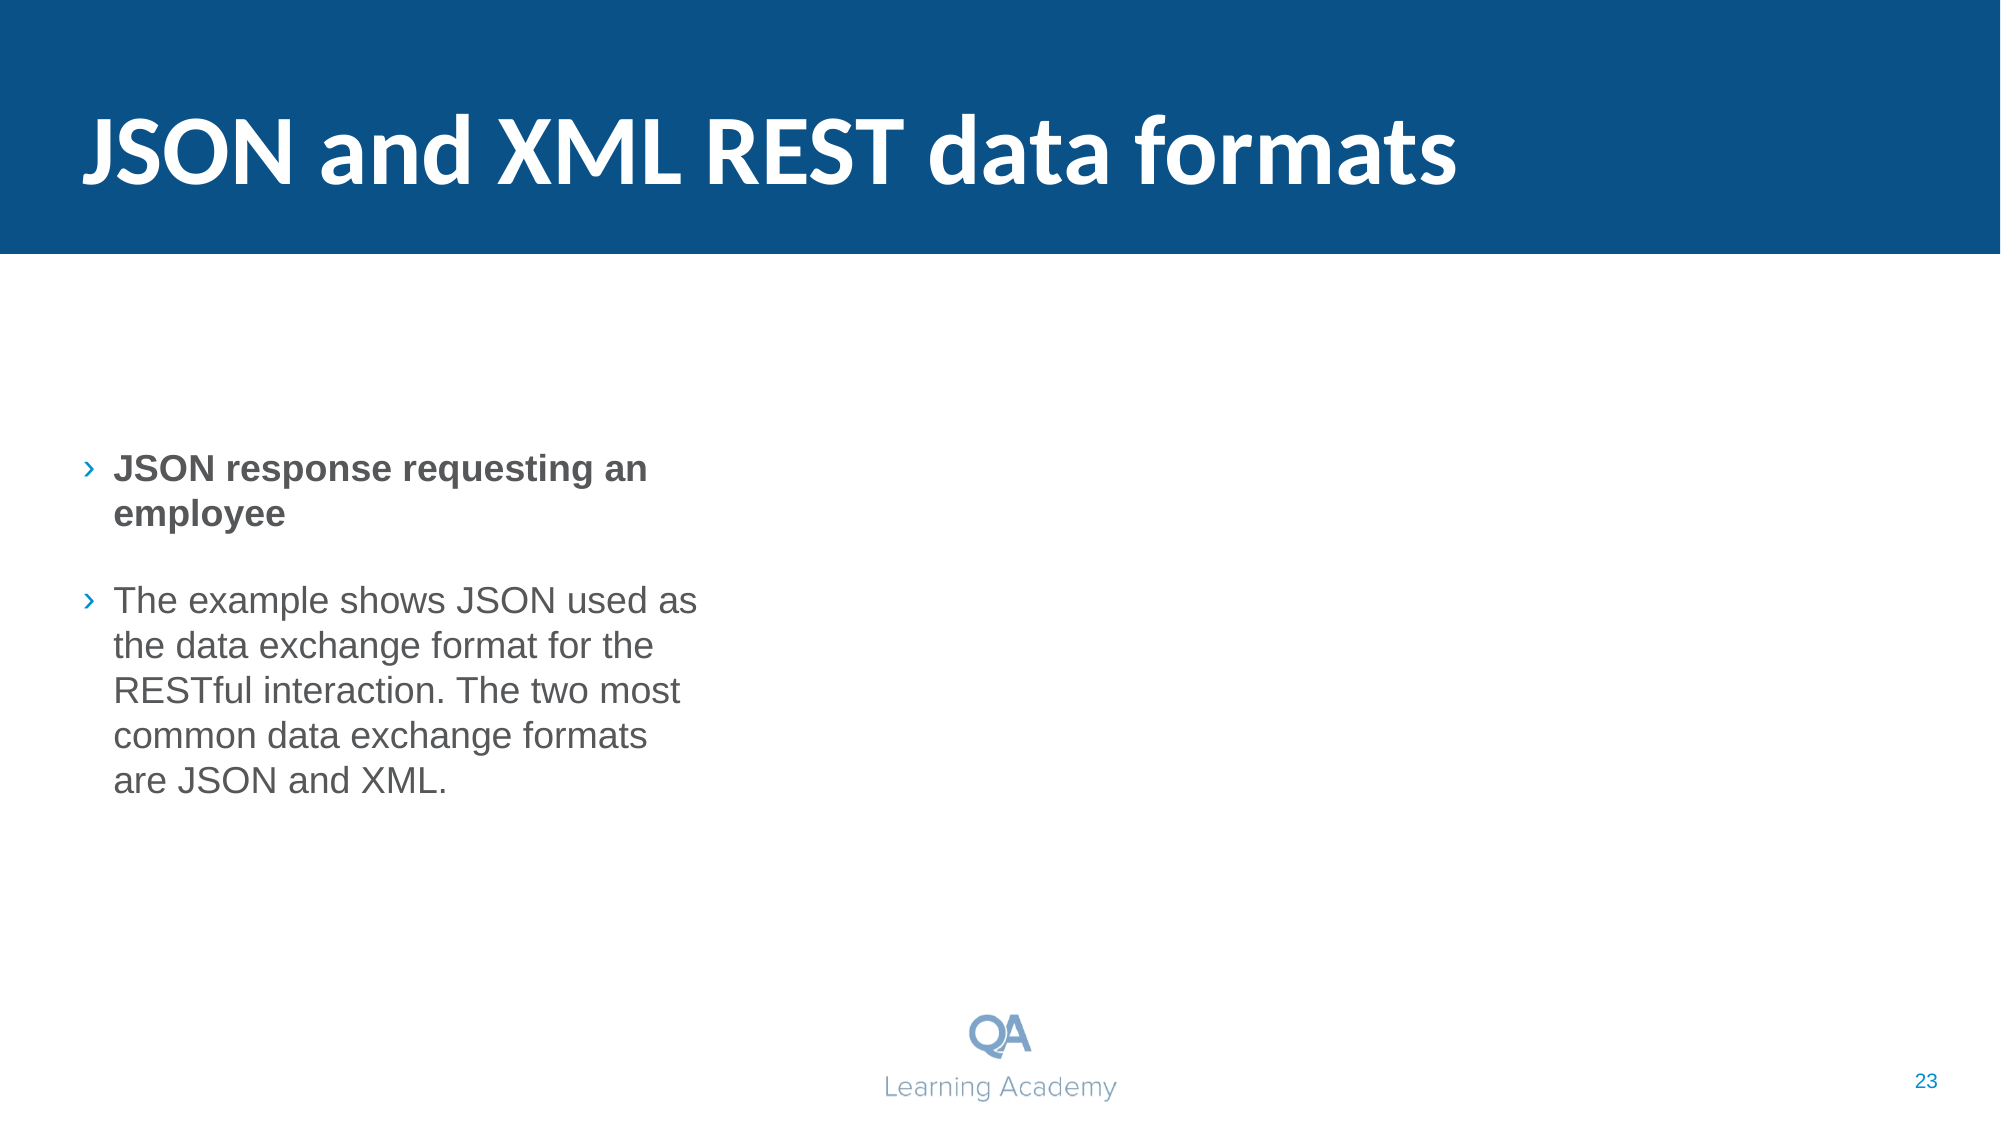

# JSON and XML REST data formats

JSON response requesting an employee
The example shows JSON used as the data exchange format for the RESTful interaction. The two most common data exchange formats are JSON and XML.